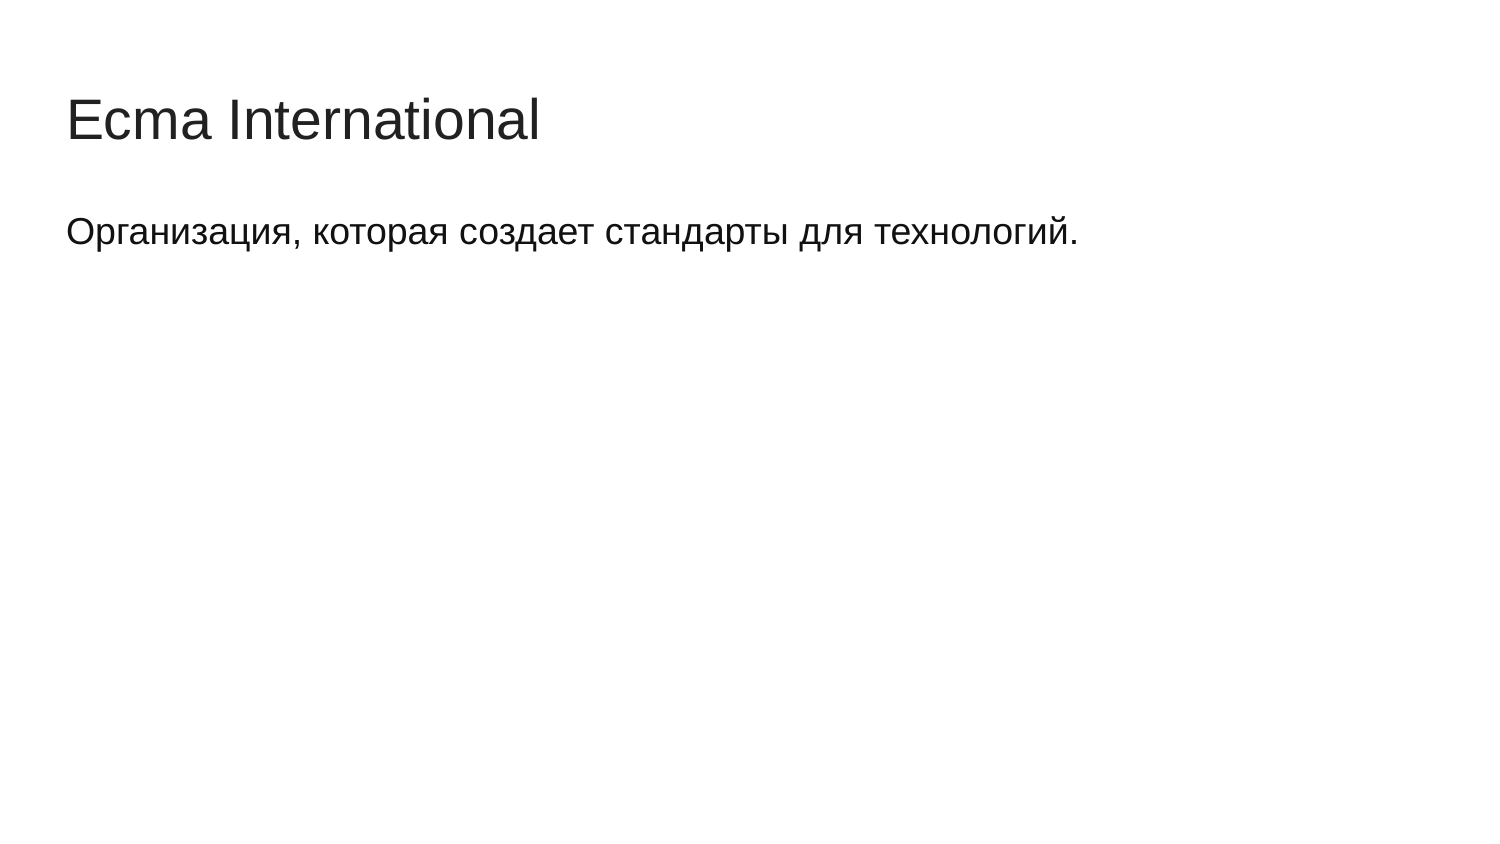

# Ecma International
Организация, которая создает стандарты для технологий.